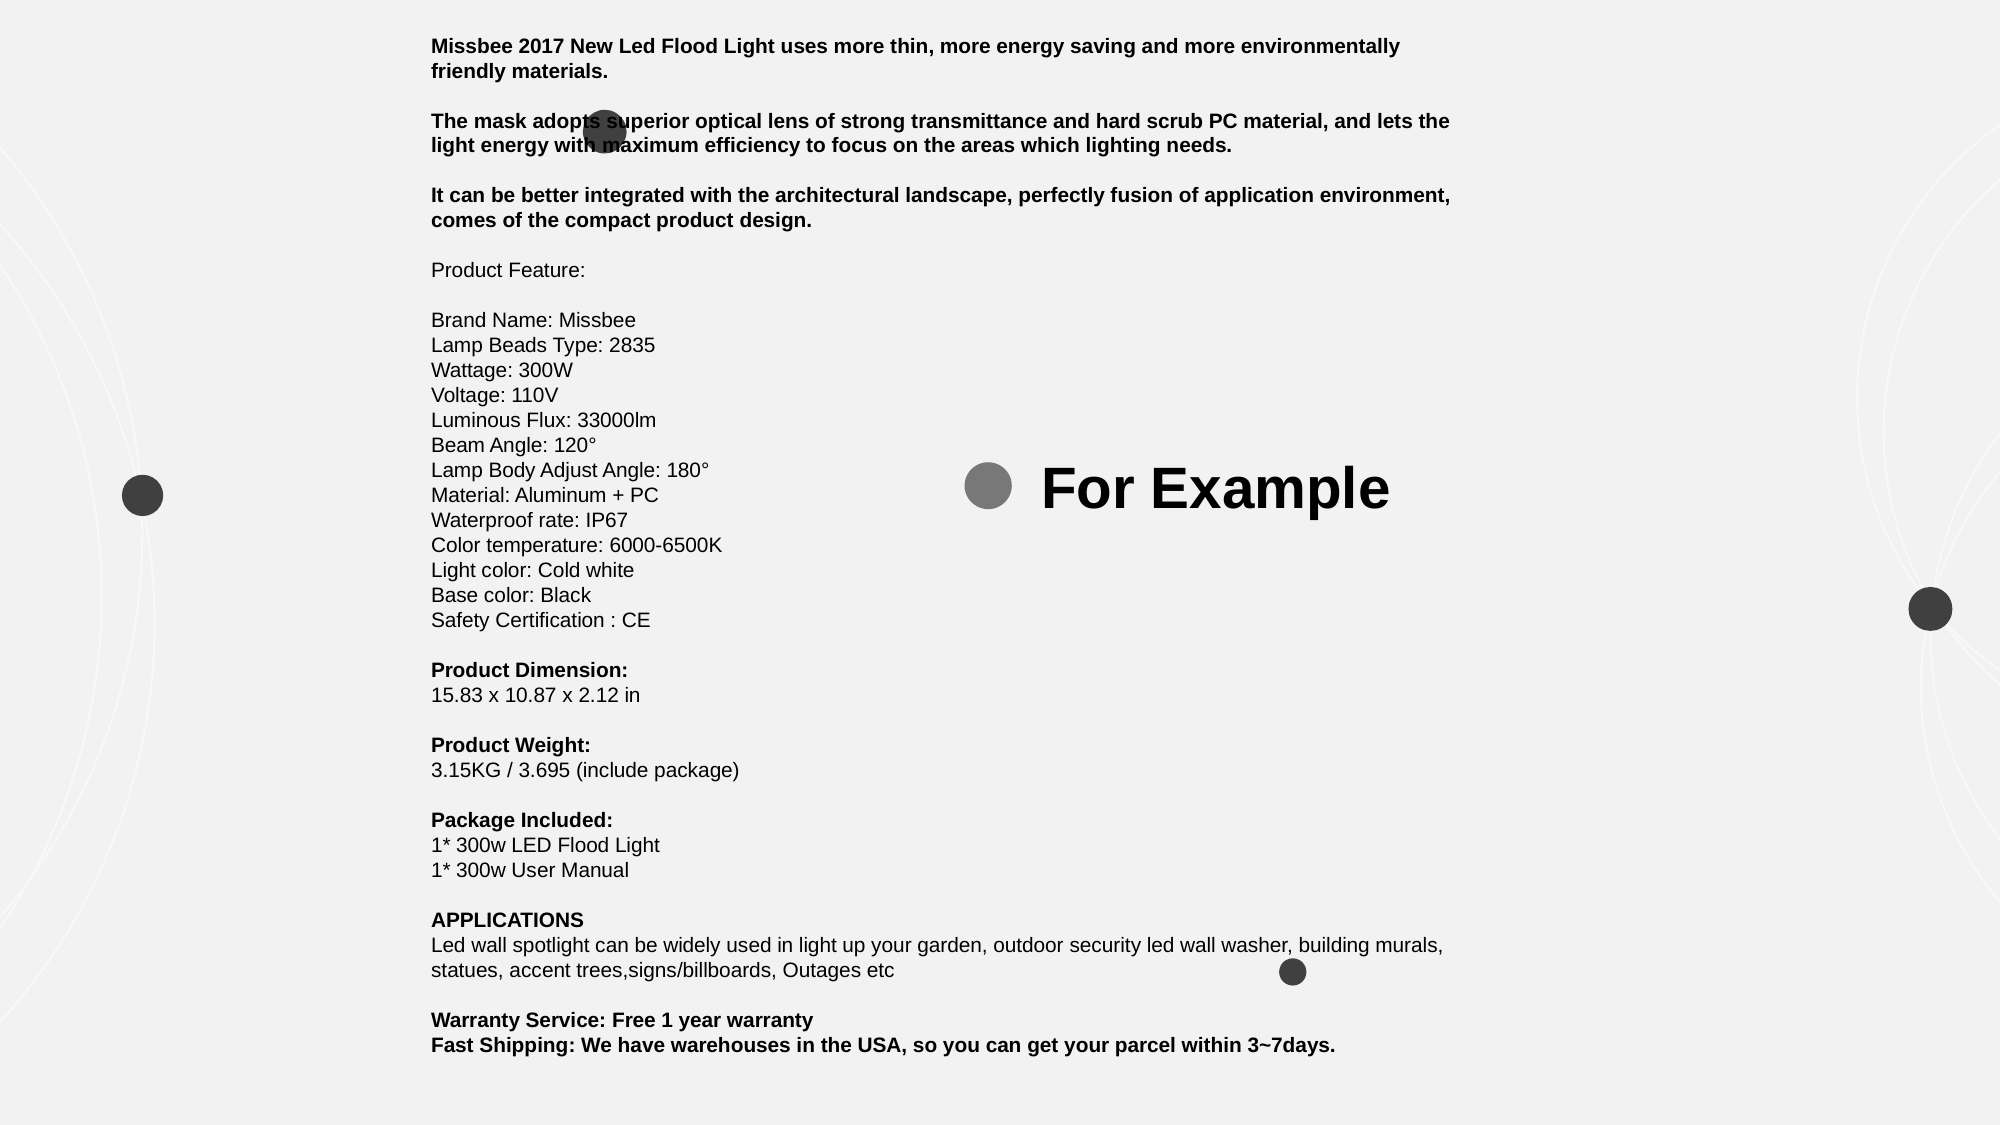

Missbee 2017 New Led Flood Light uses more thin, more energy saving and more environmentally friendly materials.

The mask adopts superior optical lens of strong transmittance and hard scrub PC material, and lets the light energy with maximum efficiency to focus on the areas which lighting needs.

It can be better integrated with the architectural landscape, perfectly fusion of application environment, comes of the compact product design.

Product Feature:

Brand Name: Missbee
Lamp Beads Type: 2835
Wattage: 300W
Voltage: 110V
Luminous Flux: 33000lm
Beam Angle: 120°
Lamp Body Adjust Angle: 180°
Material: Aluminum + PC
Waterproof rate: IP67
Color temperature: 6000-6500K
Light color: Cold white
Base color: Black
Safety Certification : CE

Product Dimension:
15.83 x 10.87 x 2.12 in

Product Weight:
3.15KG / 3.695 (include package)

Package Included:
1* 300w LED Flood Light
1* 300w User Manual

APPLICATIONS
Led wall spotlight can be widely used in light up your garden, outdoor security led wall washer, building murals, statues, accent trees,signs/billboards, Outages etc

Warranty Service: Free 1 year warranty
Fast Shipping: We have warehouses in the USA, so you can get your parcel within 3~7days.

For Example